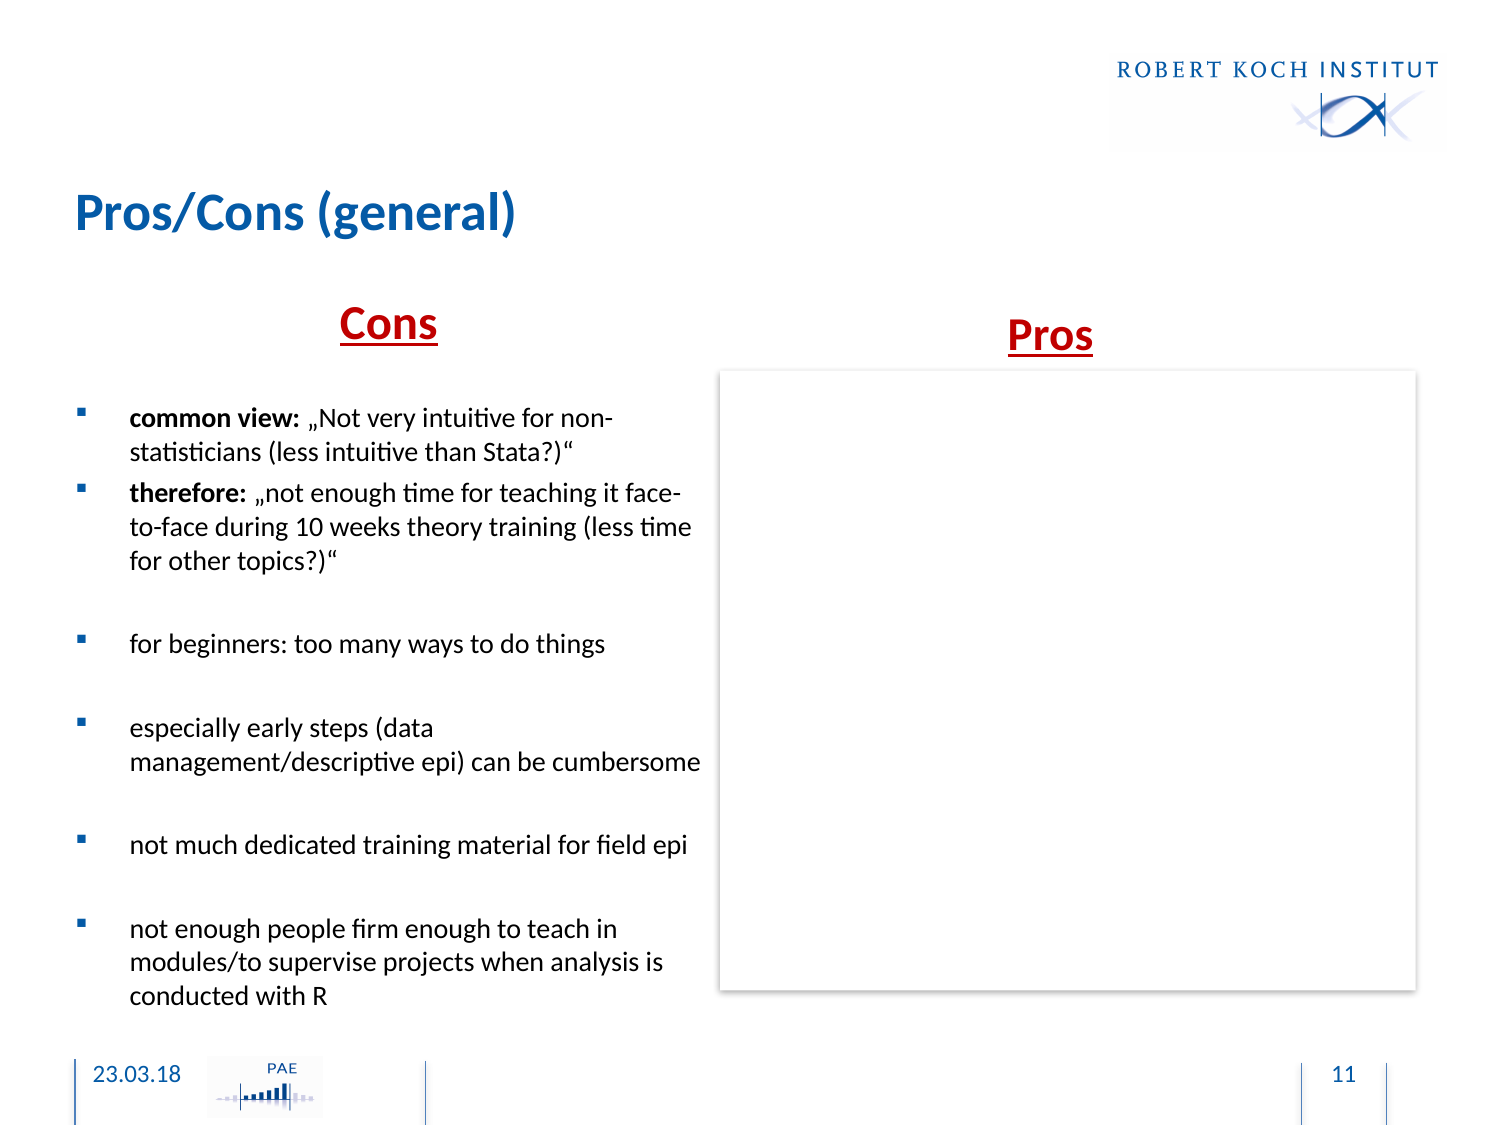

# Pros/Cons (general)
Cons

common view: „Not very intuitive for non-statisticians (less intuitive than Stata?)“
therefore: „not enough time for teaching it face-to-face during 10 weeks theory training (less time for other topics?)“

for beginners: too many ways to do things

especially early steps (data management/descriptive epi) can be cumbersome

not much dedicated training material for field epi

not enough people firm enough to teach in modules/to supervise projects when analysis is conducted with R

Pros

more stats/computer literate people each year

R becomes more and more well-known, people actively request R

more advanced topics (regression and „onwards“) can be done with well-established packages

for advanced users: a lot more flexibility

easy to integrate e.g. phylogenetic analysis or spatial analysis

free of charge, can be used everywhere by everyone!!!!

23.03.18

11